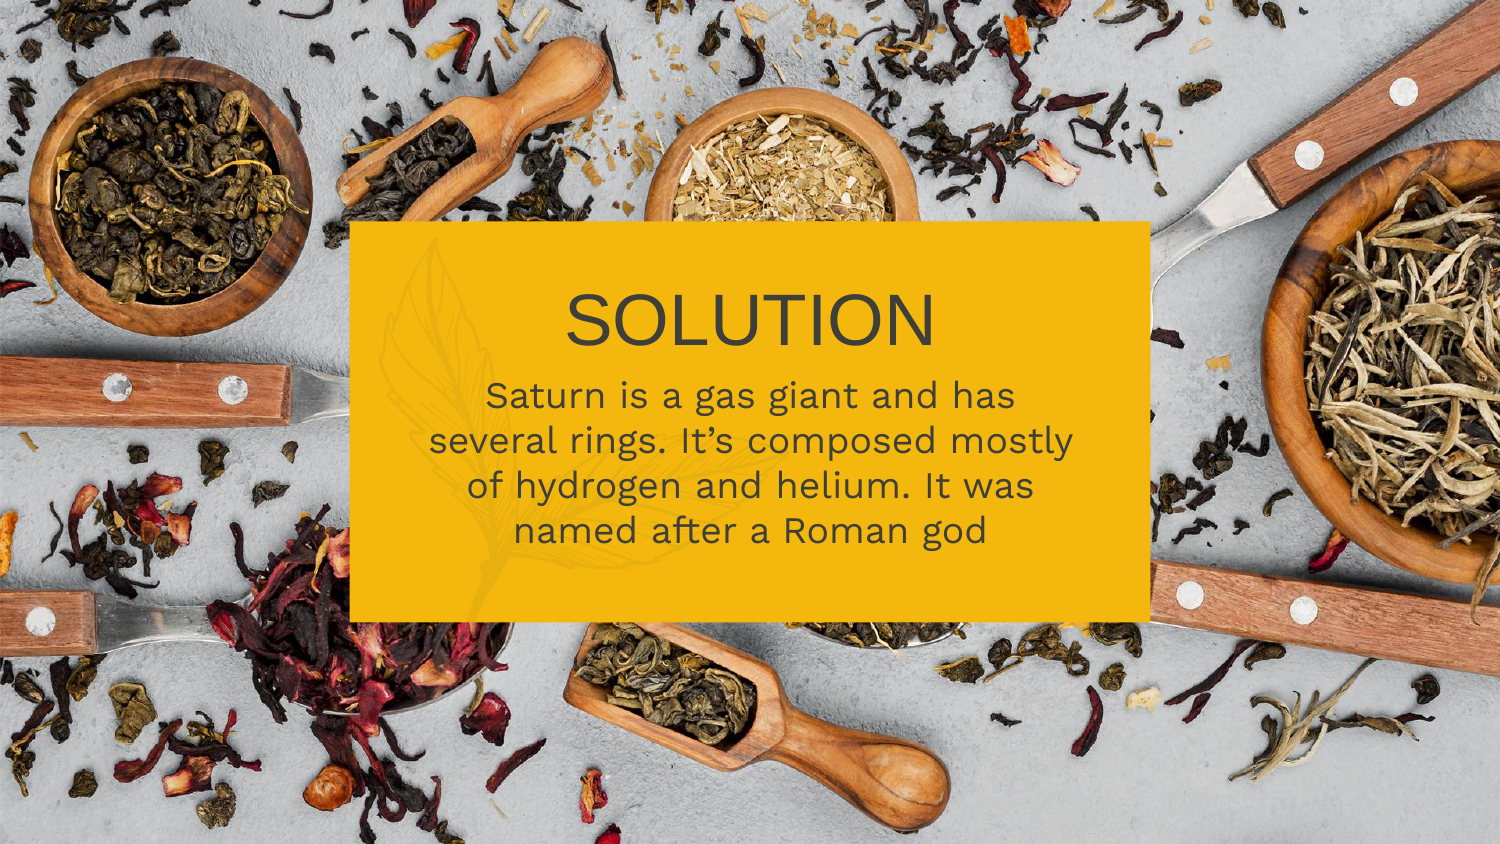

# SOLUTION
Saturn is a gas giant and has several rings. It’s composed mostly of hydrogen and helium. It was named after a Roman god